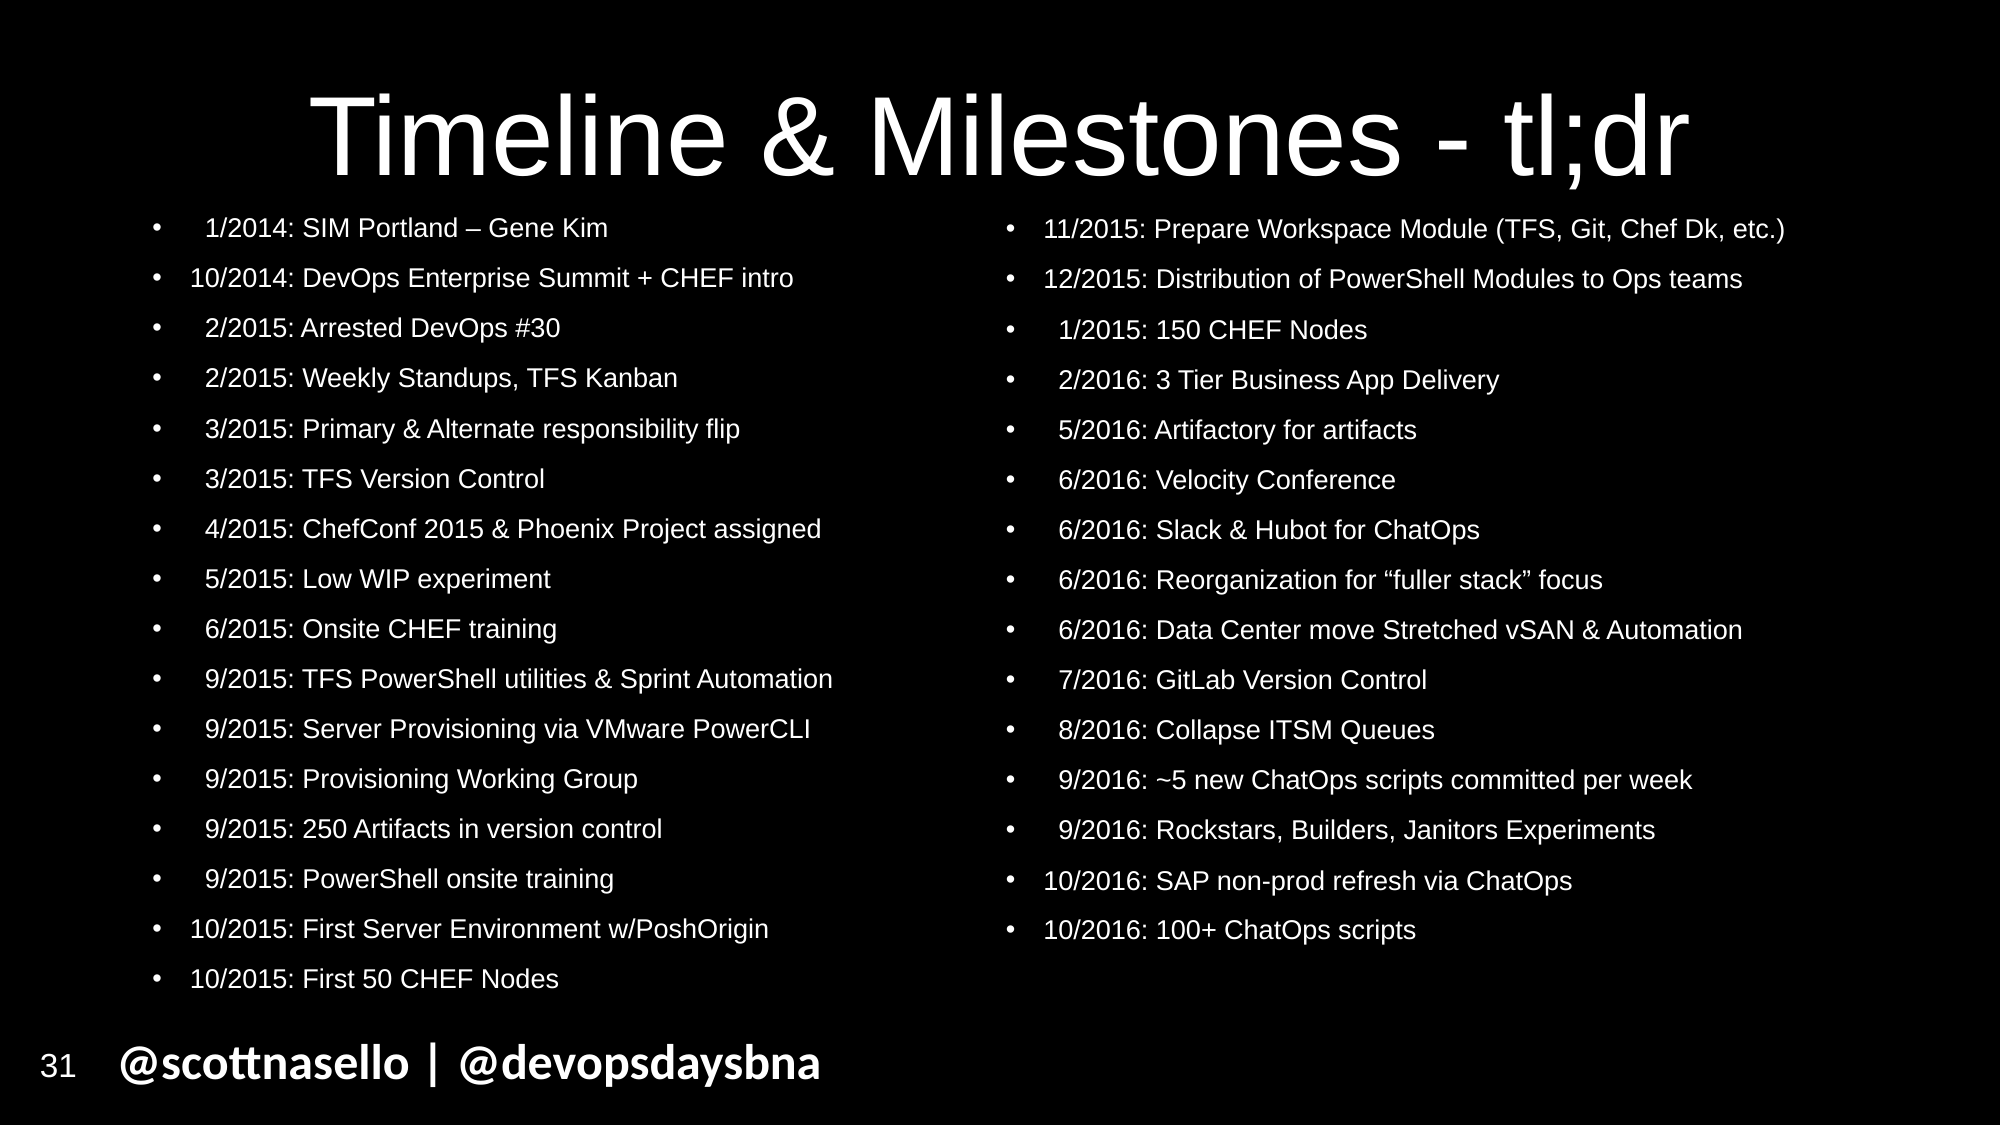

# Timeline & Milestones - tl;dr
  1/2014: SIM Portland – Gene Kim
10/2014: DevOps Enterprise Summit + CHEF intro
  2/2015: Arrested DevOps #30
  2/2015: Weekly Standups, TFS Kanban
  3/2015: Primary & Alternate responsibility flip
  3/2015: TFS Version Control
  4/2015: ChefConf 2015 & Phoenix Project assigned
  5/2015: Low WIP experiment
  6/2015: Onsite CHEF training
  9/2015: TFS PowerShell utilities & Sprint Automation
  9/2015: Server Provisioning via VMware PowerCLI
  9/2015: Provisioning Working Group
  9/2015: 250 Artifacts in version control
  9/2015: PowerShell onsite training
10/2015: First Server Environment w/PoshOrigin
10/2015: First 50 CHEF Nodes

11/2015: Prepare Workspace Module (TFS, Git, Chef Dk, etc.)
12/2015: Distribution of PowerShell Modules to Ops teams
  1/2015: 150 CHEF Nodes
  2/2016: 3 Tier Business App Delivery
  5/2016: Artifactory for artifacts
  6/2016: Velocity Conference
  6/2016: Slack & Hubot for ChatOps
  6/2016: Reorganization for “fuller stack” focus
  6/2016: Data Center move Stretched vSAN & Automation
  7/2016: GitLab Version Control
  8/2016: Collapse ITSM Queues
  9/2016: ~5 new ChatOps scripts committed per week
  9/2016: Rockstars, Builders, Janitors Experiments
10/2016: SAP non-prod refresh via ChatOps
10/2016: 100+ ChatOps scripts

31